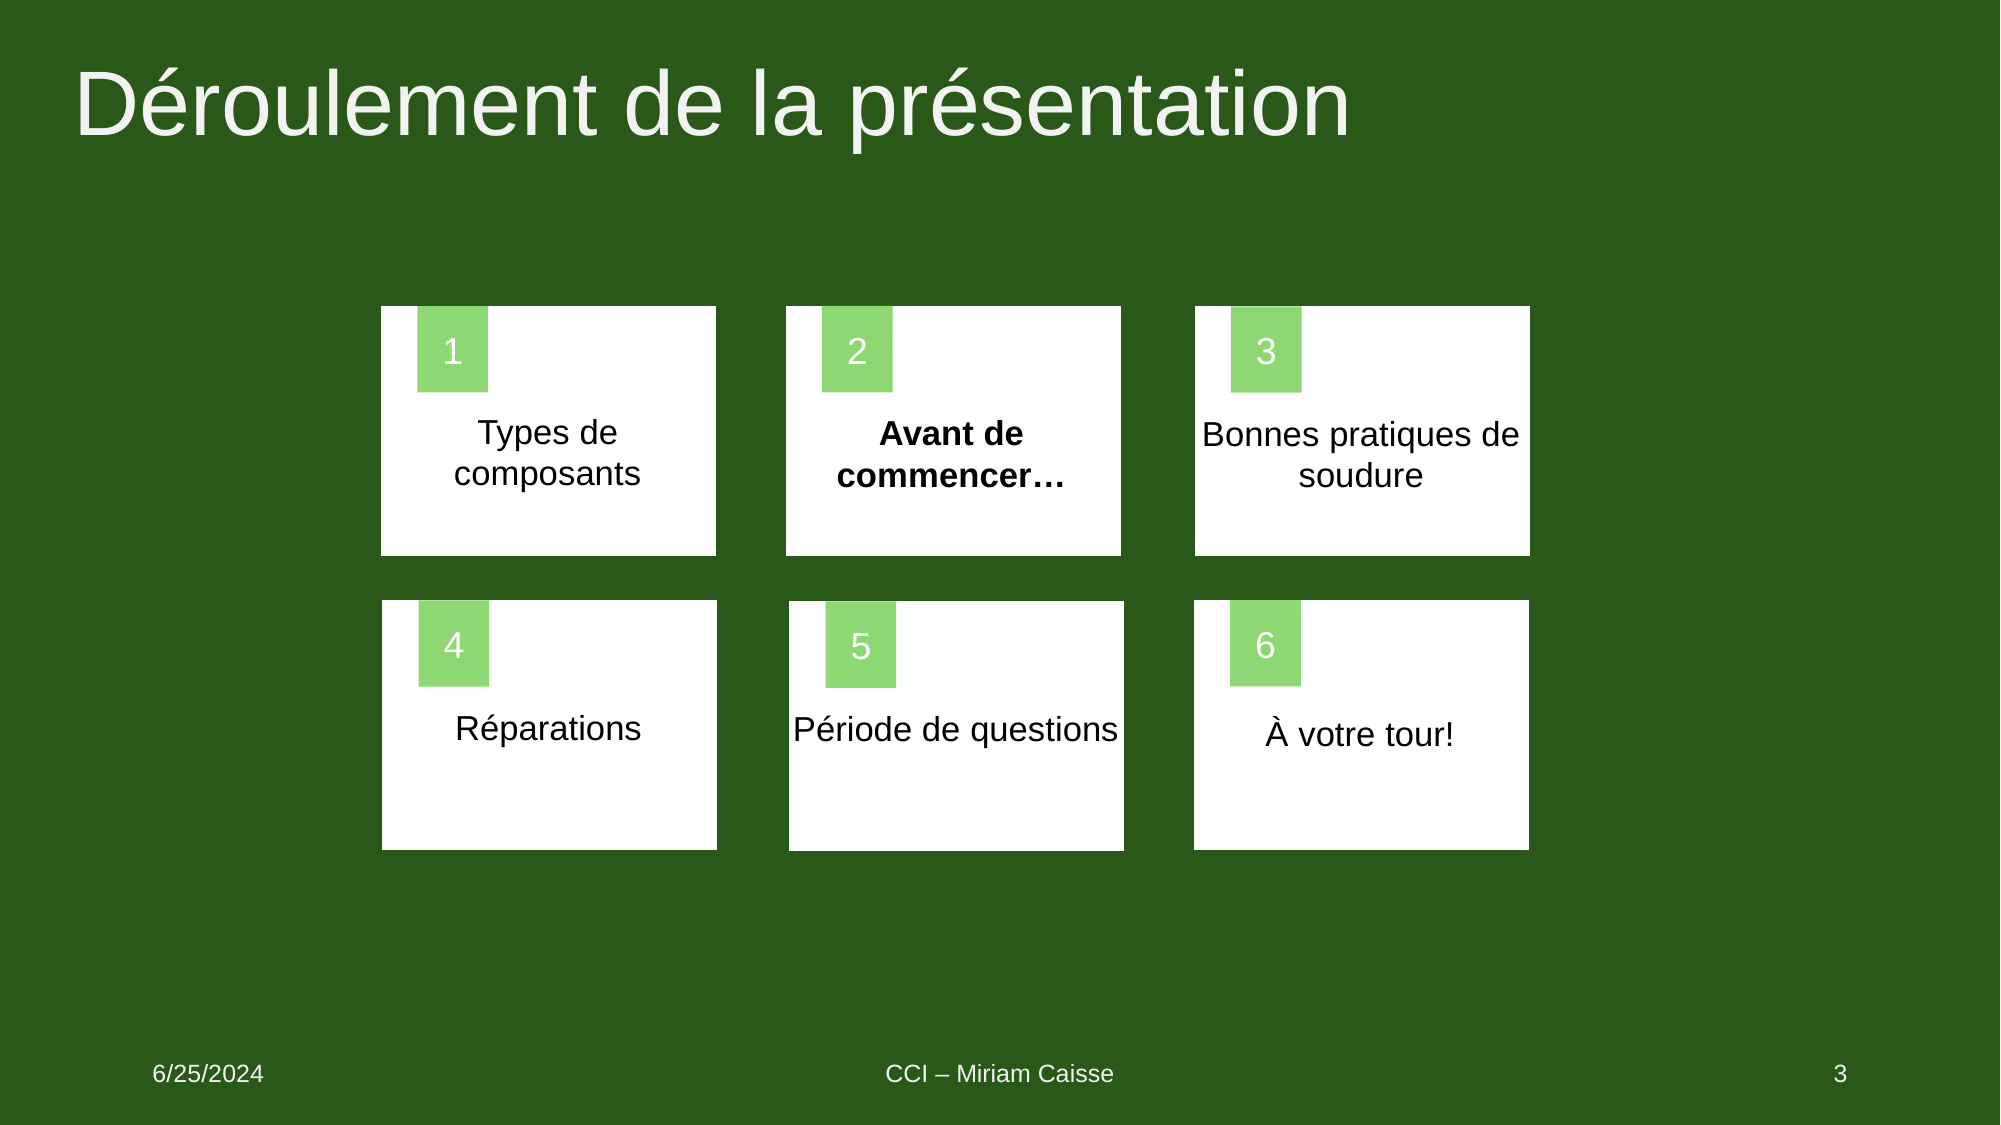

# Déroulement de la présentation
2

Avant de commencer…

3
Bonnes pratiques de soudure
1

Types de
composants

6
À votre tour!

4
Réparations

5
Période de questions
6/25/2024
CCI – Miriam Caisse
3